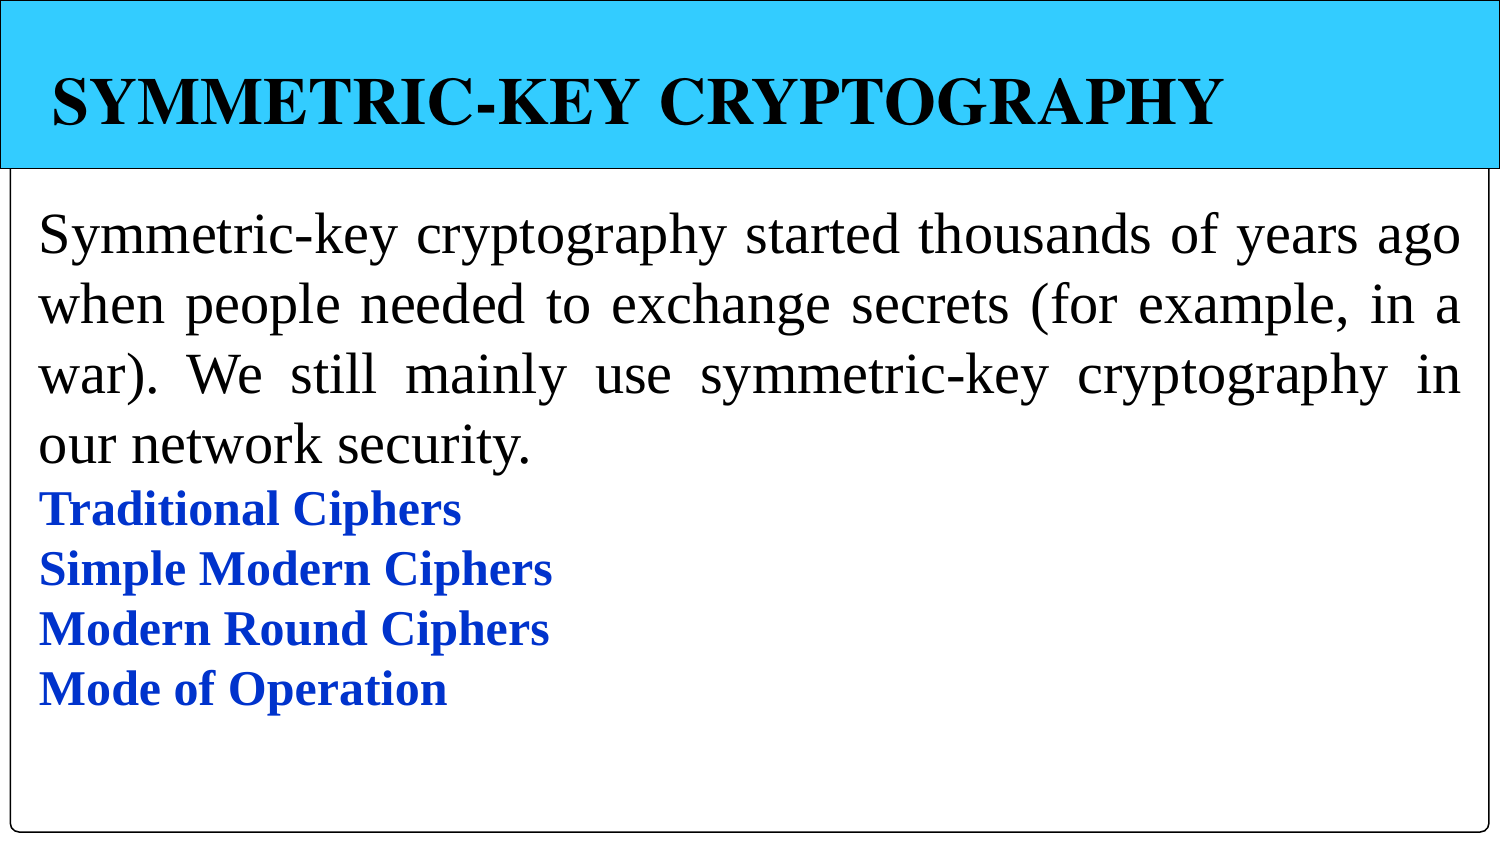

SYMMETRIC-KEY CRYPTOGRAPHY
Symmetric-key cryptography started thousands of years ago when people needed to exchange secrets (for example, in a war). We still mainly use symmetric-key cryptography in our network security.
Traditional Ciphers
Simple Modern Ciphers
Modern Round Ciphers
Mode of Operation

30.230